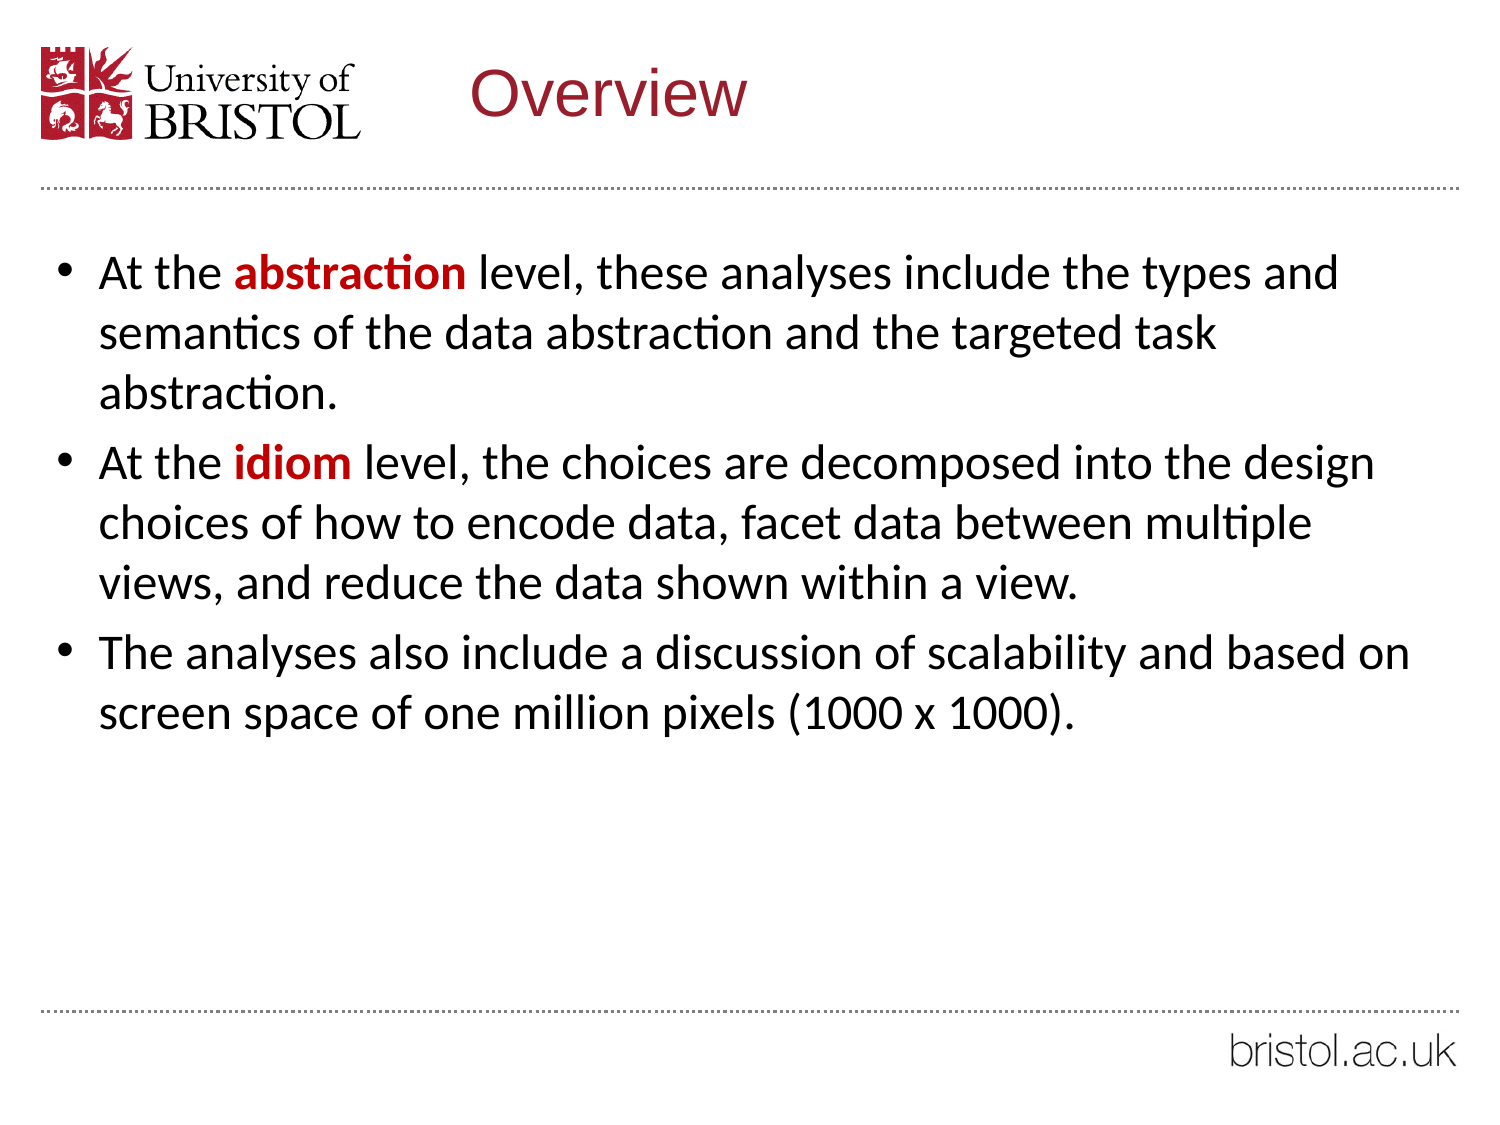

# Overview
At the abstraction level, these analyses include the types and semantics of the data abstraction and the targeted task abstraction.
At the idiom level, the choices are decomposed into the design choices of how to encode data, facet data between multiple views, and reduce the data shown within a view.
The analyses also include a discussion of scalability and based on screen space of one million pixels (1000 x 1000).